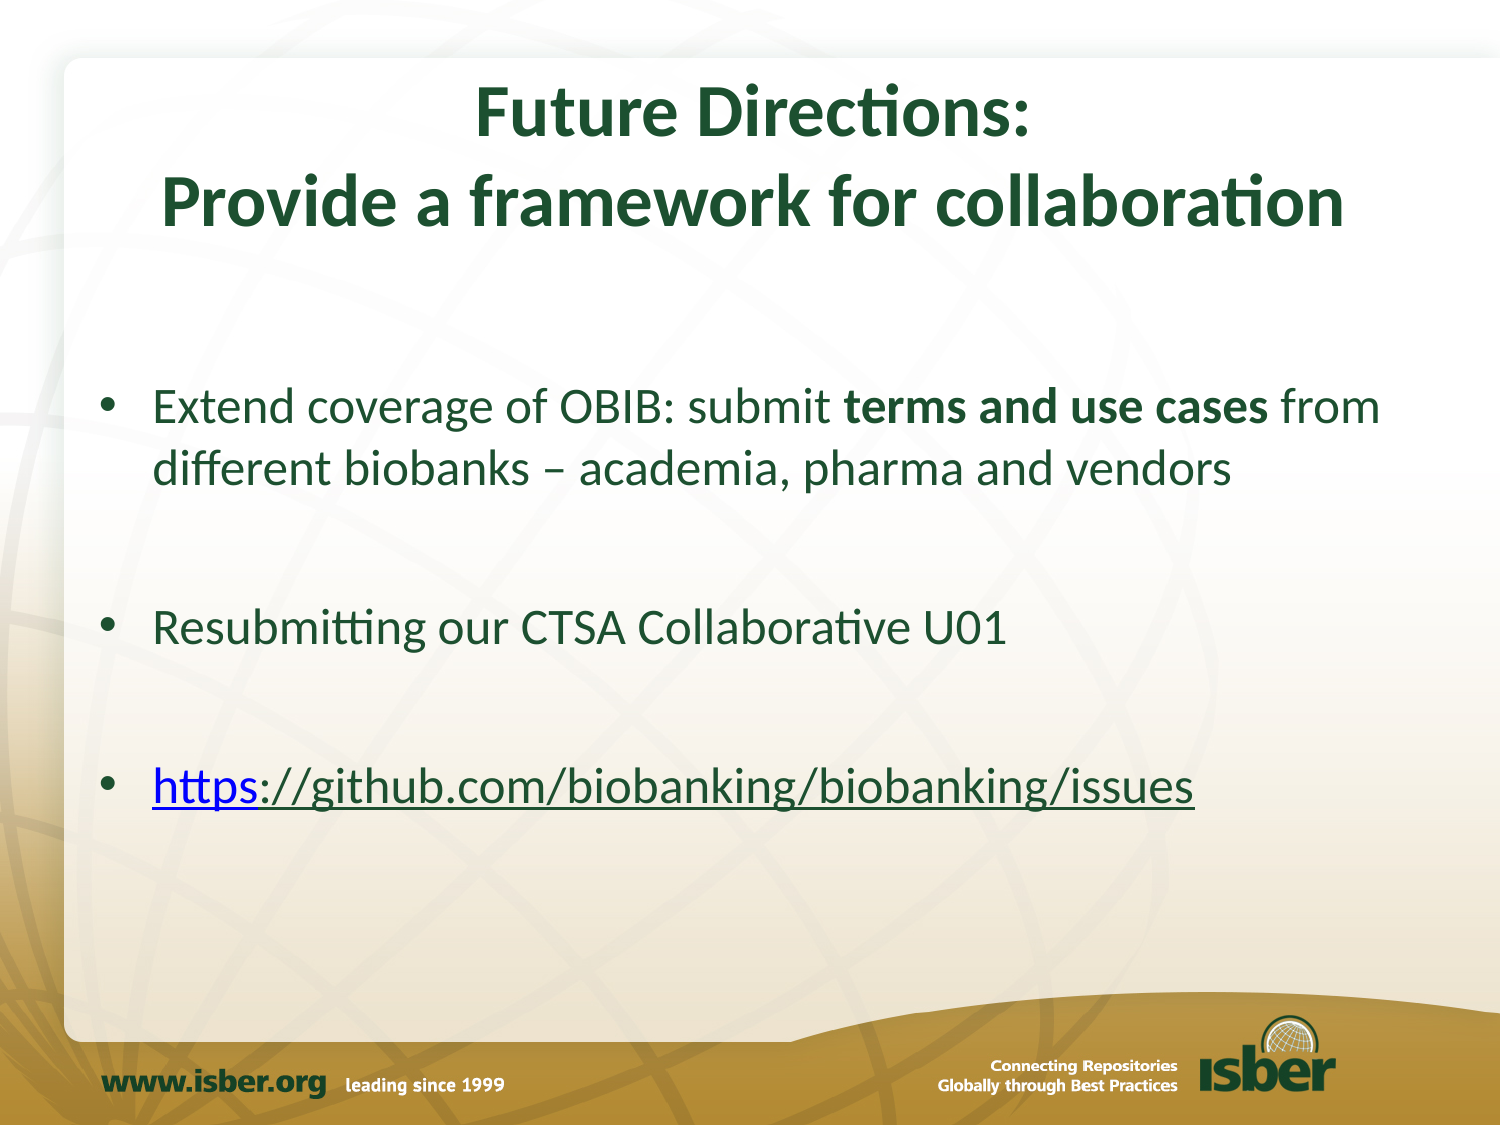

# Future Directions: Provide a framework for collaboration
Extend coverage of OBIB: submit terms and use cases from  different biobanks – academia, pharma and vendors

Resubmitting our CTSA Collaborative U01

https://github.com/biobanking/biobanking/issues